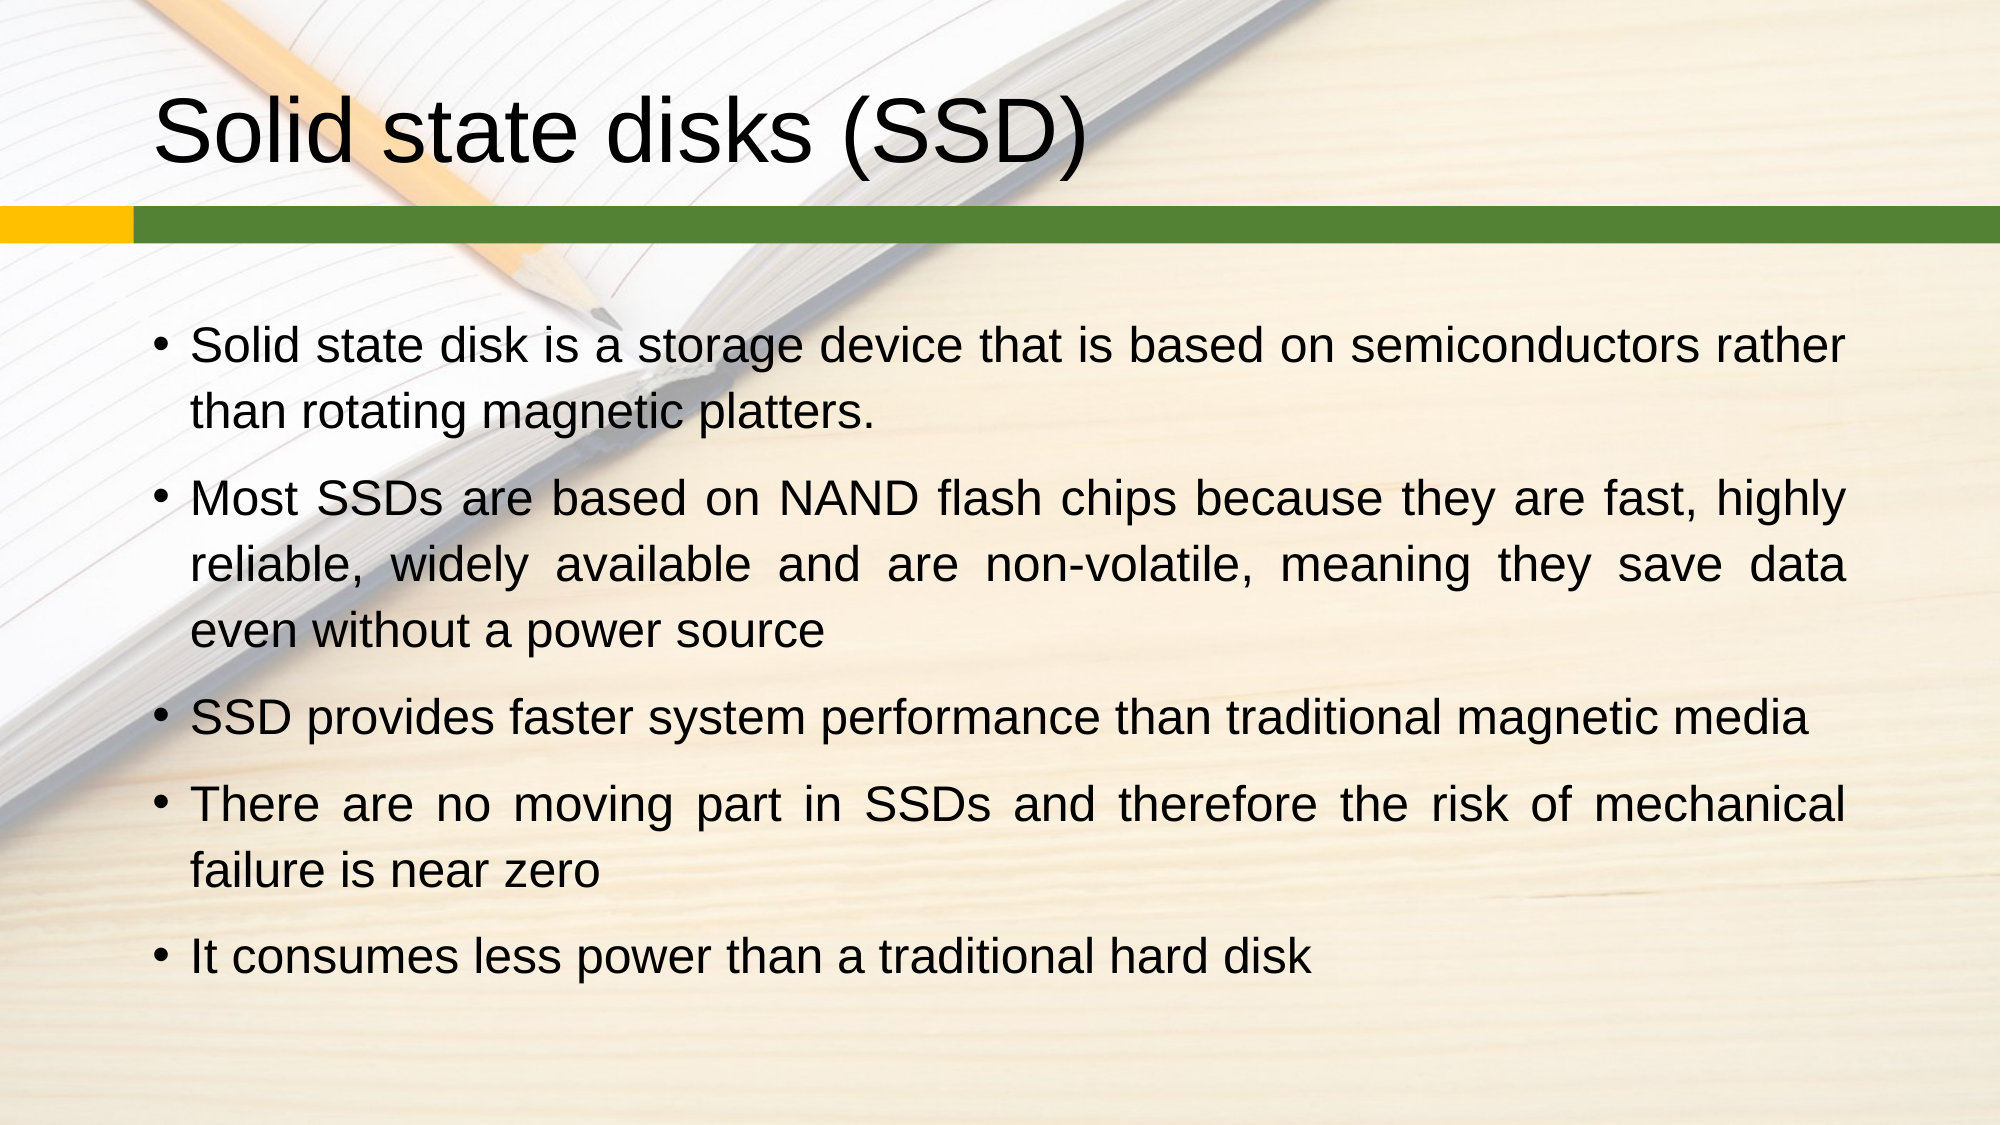

# Solid state disks (SSD)
Solid state disk is a storage device that is based on semiconductors rather than rotating magnetic platters.
Most SSDs are based on NAND flash chips because they are fast, highly reliable, widely available and are non-volatile, meaning they save data even without a power source
SSD provides faster system performance than traditional magnetic media
There are no moving part in SSDs and therefore the risk of mechanical failure is near zero
It consumes less power than a traditional hard disk